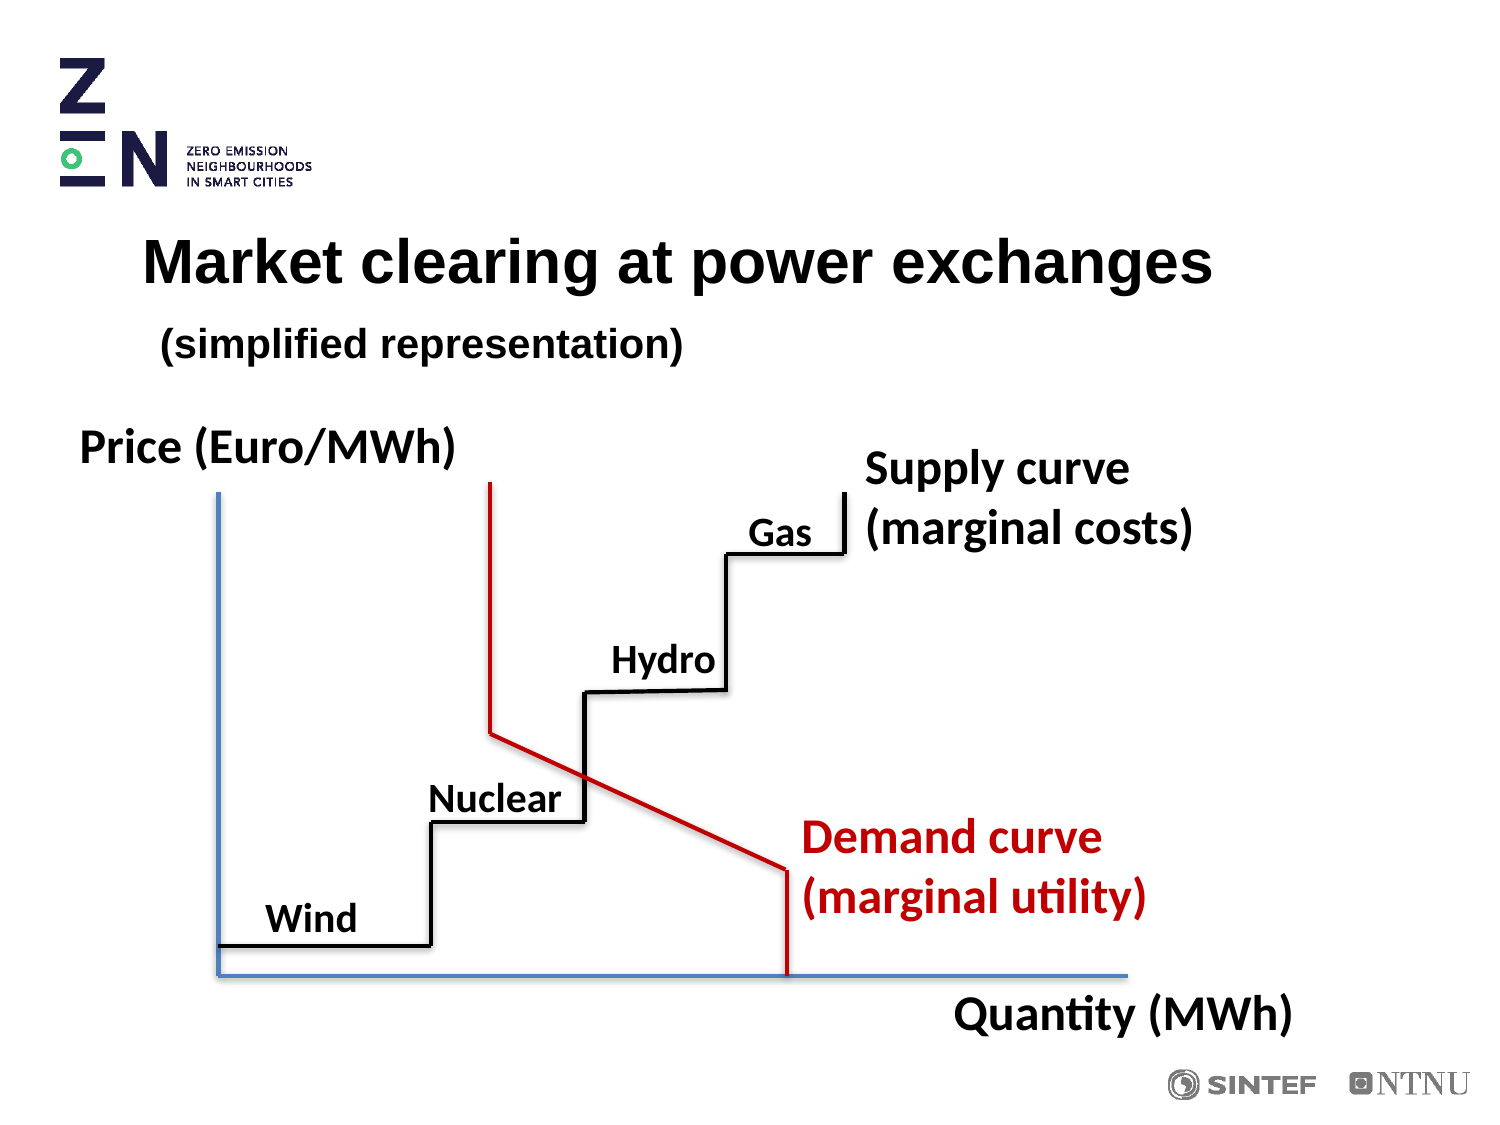

# Market clearing at power exchanges         (simplified representation)
Price (Euro/MWh)
Supply curve (marginal costs)
Gas
Hydro
Nuclear
Demand curve (marginal utility)
Wind
Quantity (MWh)